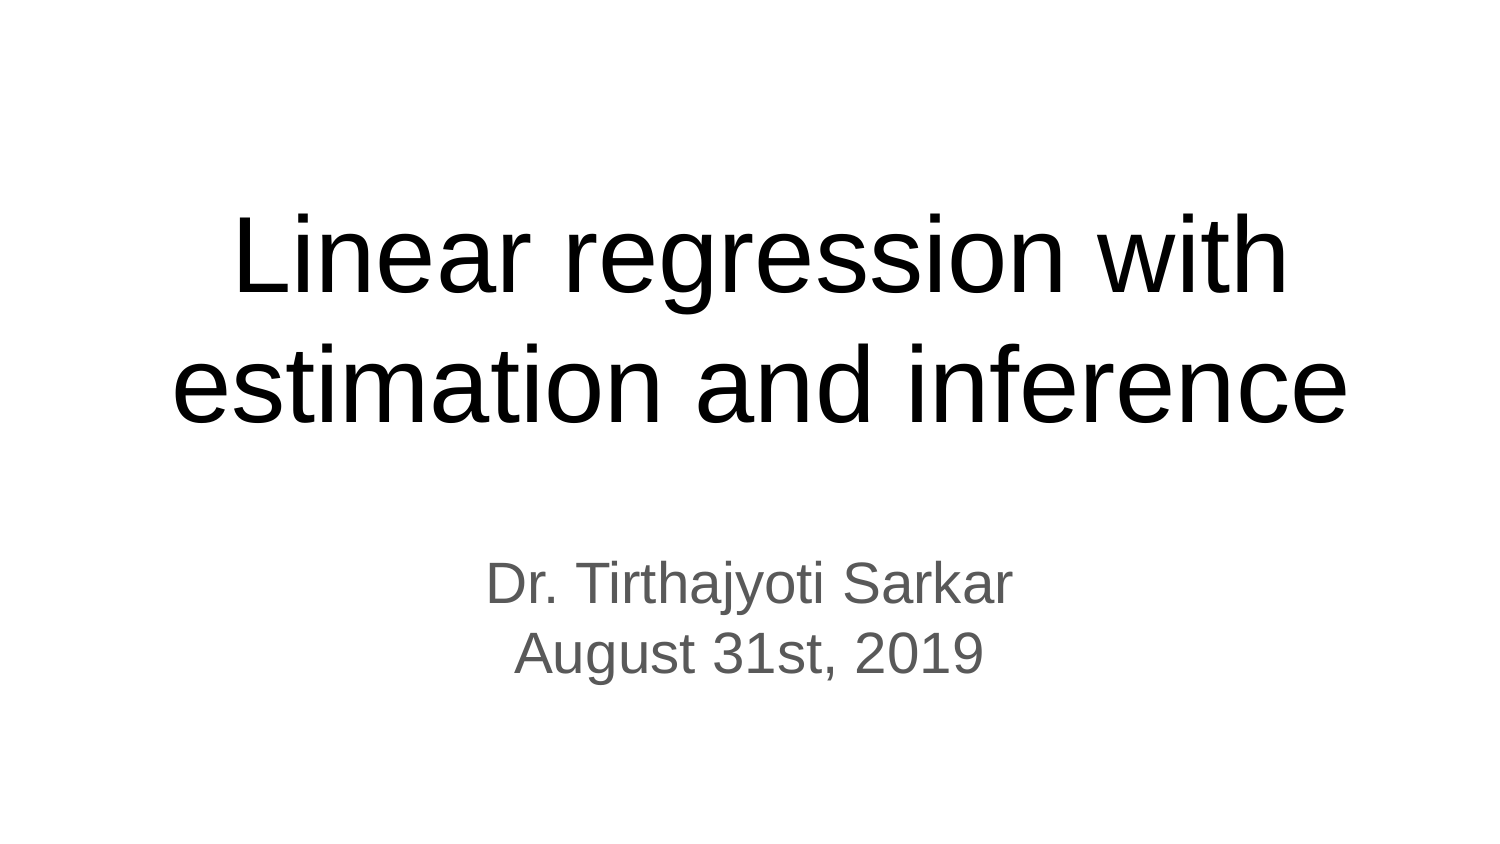

Linear regression with estimation and inference
Dr. Tirthajyoti Sarkar
August 31st, 2019